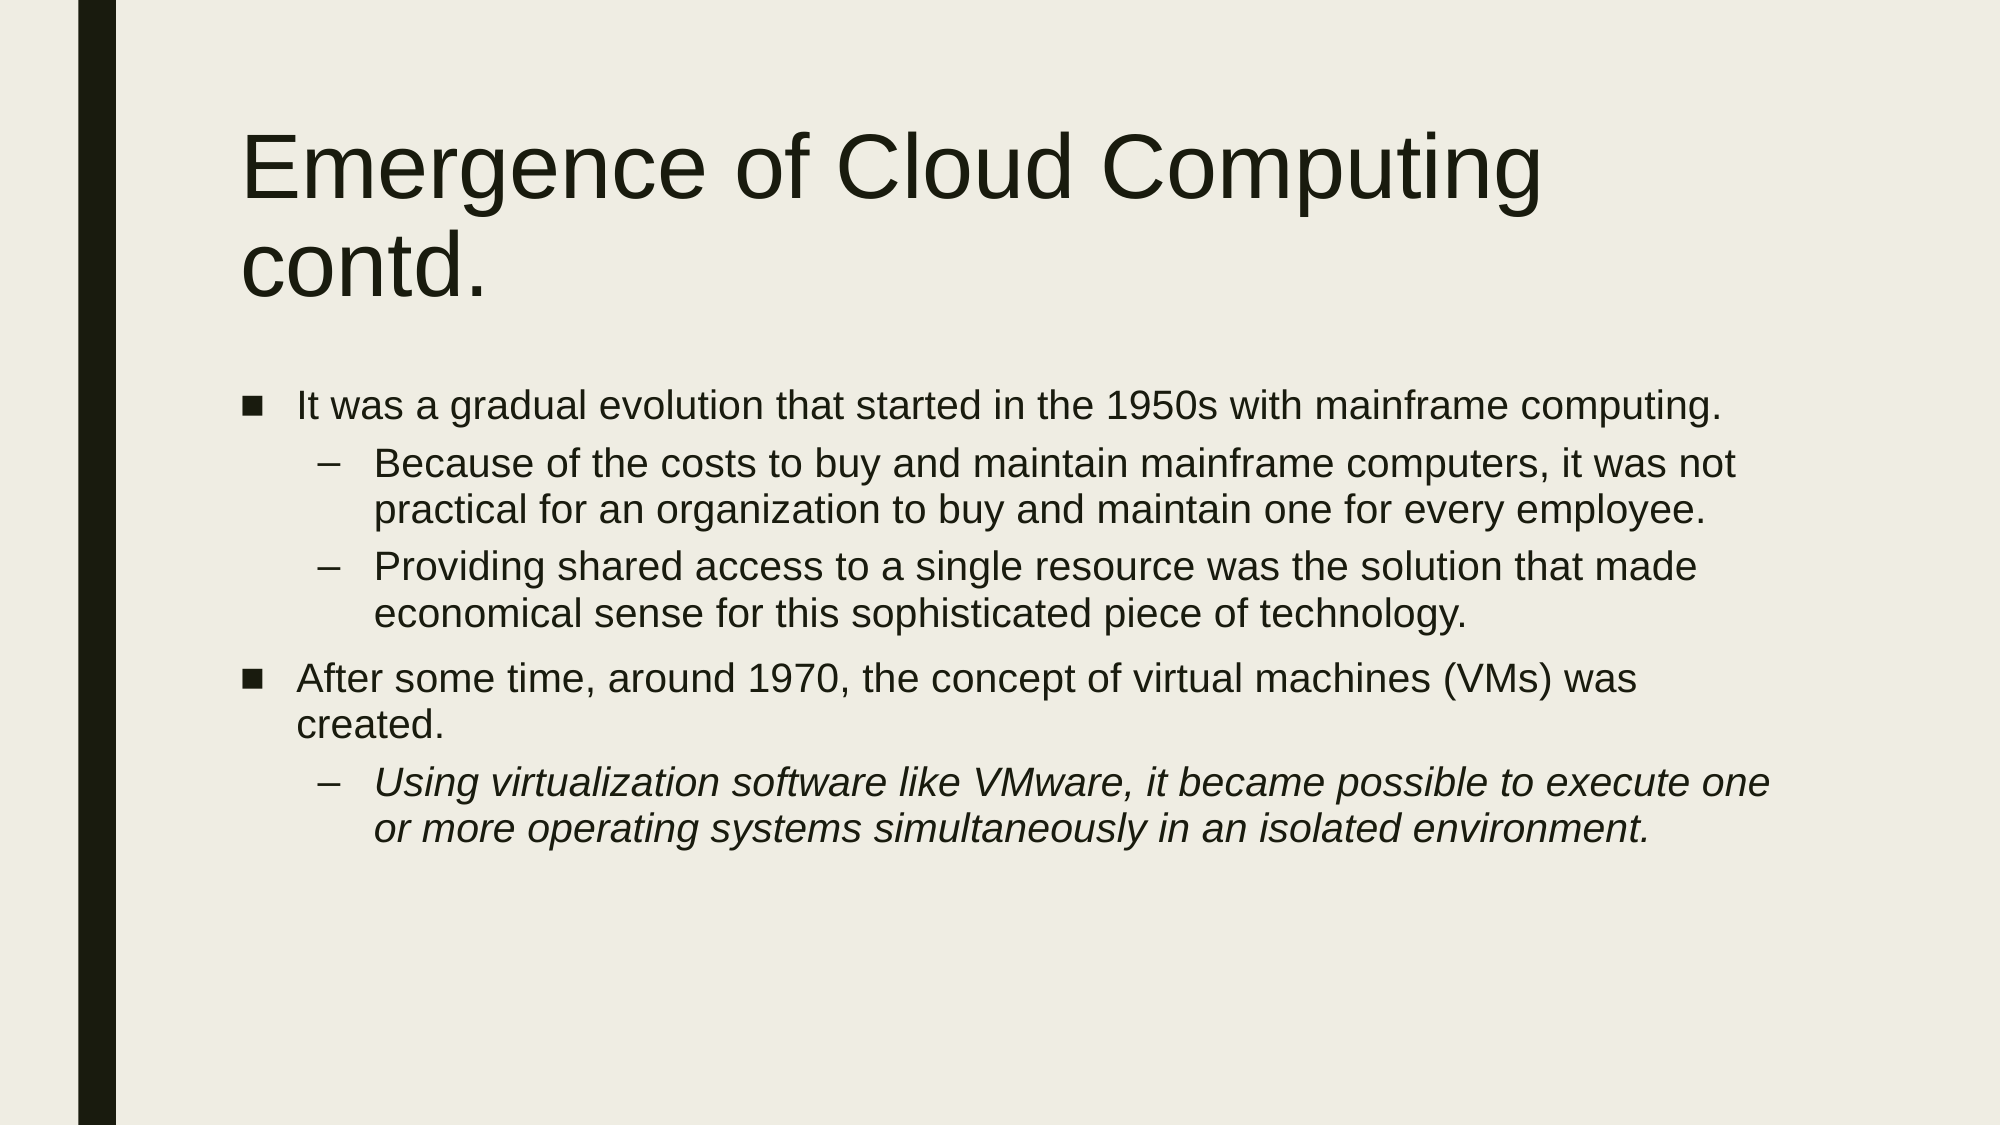

# Emergence of Cloud Computing contd.
It was a gradual evolution that started in the 1950s with mainframe computing.
Because of the costs to buy and maintain mainframe computers, it was not practical for an organization to buy and maintain one for every employee.
Providing shared access to a single resource was the solution that made economical sense for this sophisticated piece of technology.
After some time, around 1970, the concept of virtual machines (VMs) was created.
Using virtualization software like VMware, it became possible to execute one or more operating systems simultaneously in an isolated environment.